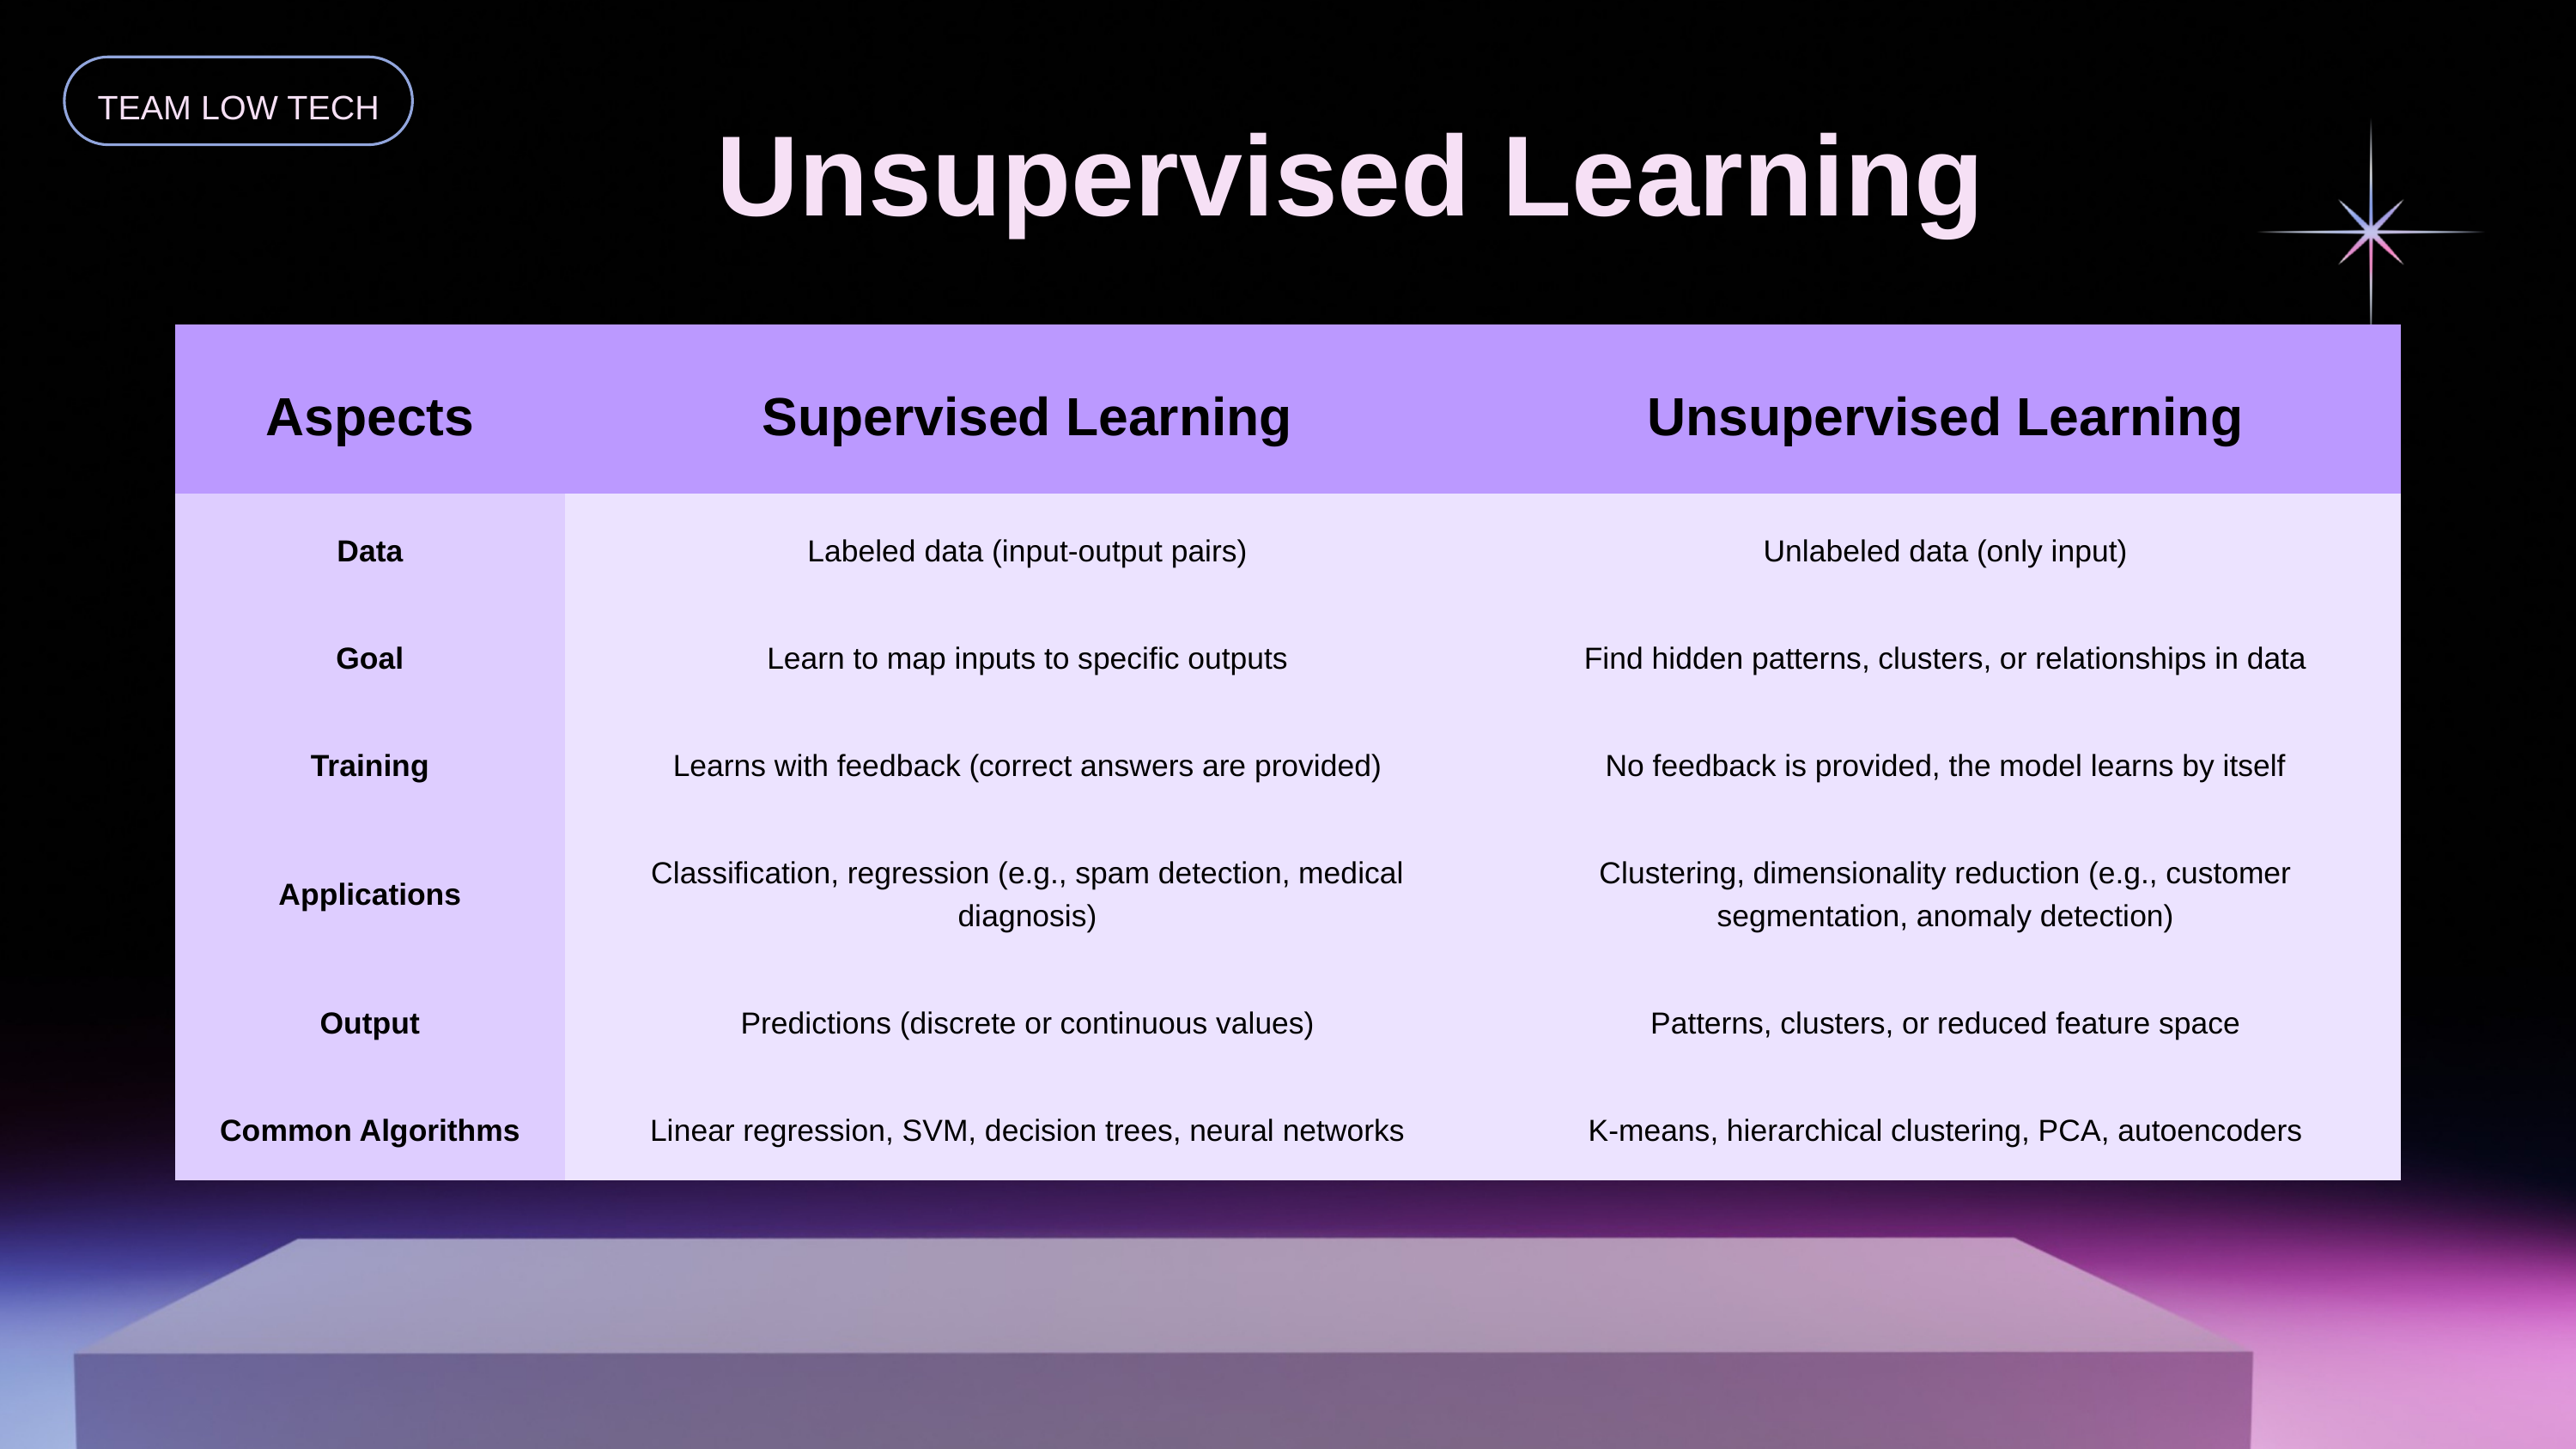

TEAM LOW TECH
Unsupervised Learning

| Aspects | Supervised Learning | Unsupervised Learning |
| --- | --- | --- |
| Data | Labeled data (input-output pairs) | Unlabeled data (only input) |
| Goal | Learn to map inputs to specific outputs | Find hidden patterns, clusters, or relationships in data |
| Training | Learns with feedback (correct answers are provided) | No feedback is provided, the model learns by itself |
| Applications | Classification, regression (e.g., spam detection, medical diagnosis) | Clustering, dimensionality reduction (e.g., customer segmentation, anomaly detection) |
| Output | Predictions (discrete or continuous values) | Patterns, clusters, or reduced feature space |
| Common Algorithms | Linear regression, SVM, decision trees, neural networks | K-means, hierarchical clustering, PCA, autoencoders |